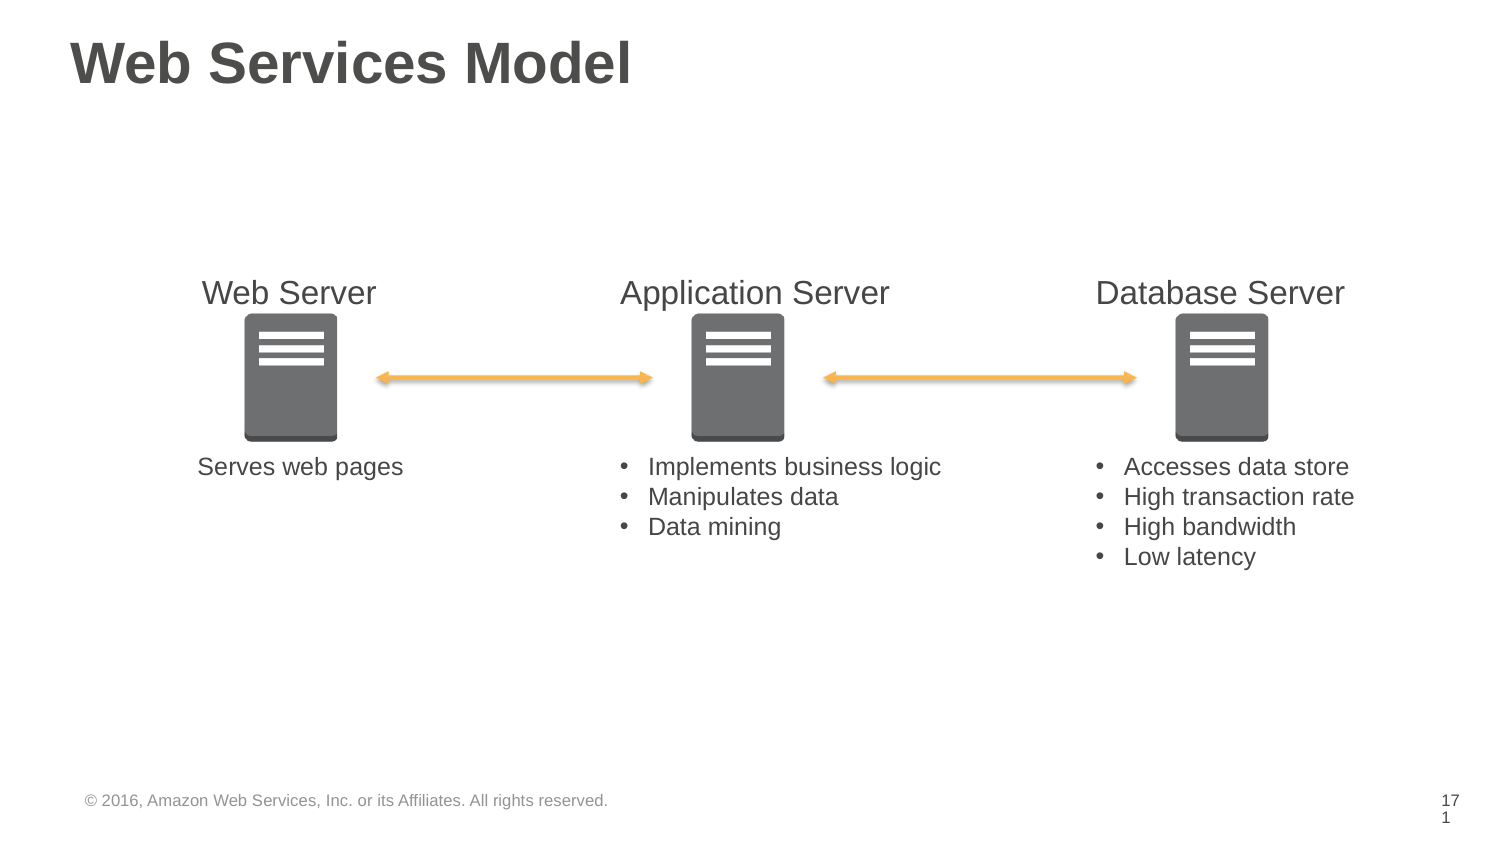

# Web Services Model
Web Server
Application Server
Database Server

Serves web pages
Implements business logic
Manipulates data
Data mining
Accesses data store
High transaction rate
High bandwidth
Low latency
© 2016, Amazon Web Services, Inc. or its Affiliates. All rights reserved.
171